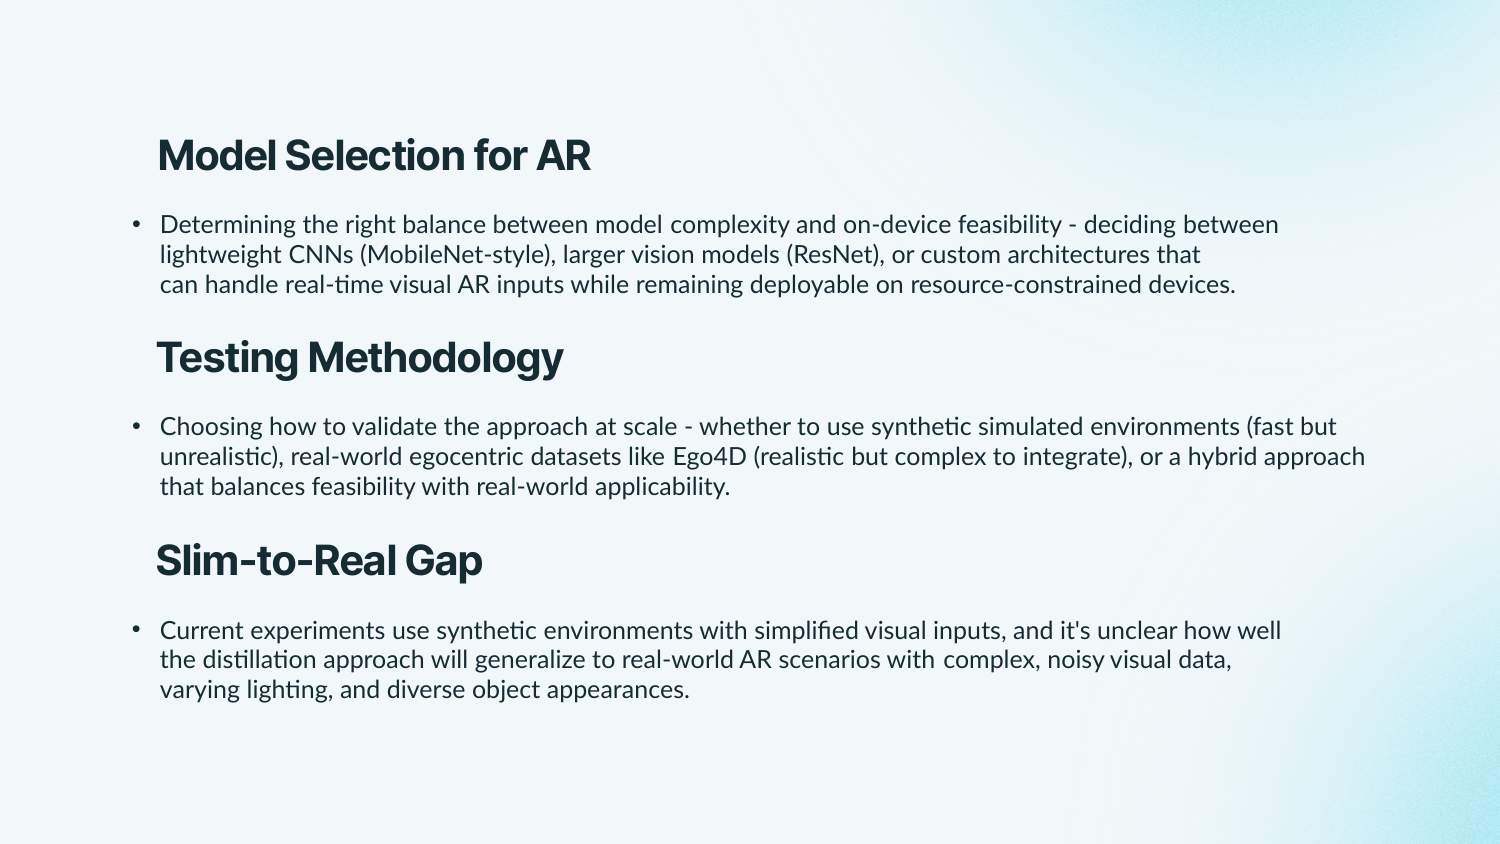

Model Selection for AR
Determining the right balance between model complexity and on-device feasibility - deciding between lightweight CNNs (MobileNet-style), larger vision models (ResNet), or custom architectures that can handle real-time visual AR inputs while remaining deployable on resource-constrained devices.
Testing Methodology
Choosing how to validate the approach at scale - whether to use synthetic simulated environments (fast but unrealistic), real-world egocentric datasets like Ego4D (realistic but complex to integrate), or a hybrid approach that balances feasibility with real-world applicability.
Slim-to-Real Gap
Current experiments use synthetic environments with simplified visual inputs, and it's unclear how well the distillation approach will generalize to real-world AR scenarios with complex, noisy visual data, varying lighting, and diverse object appearances.